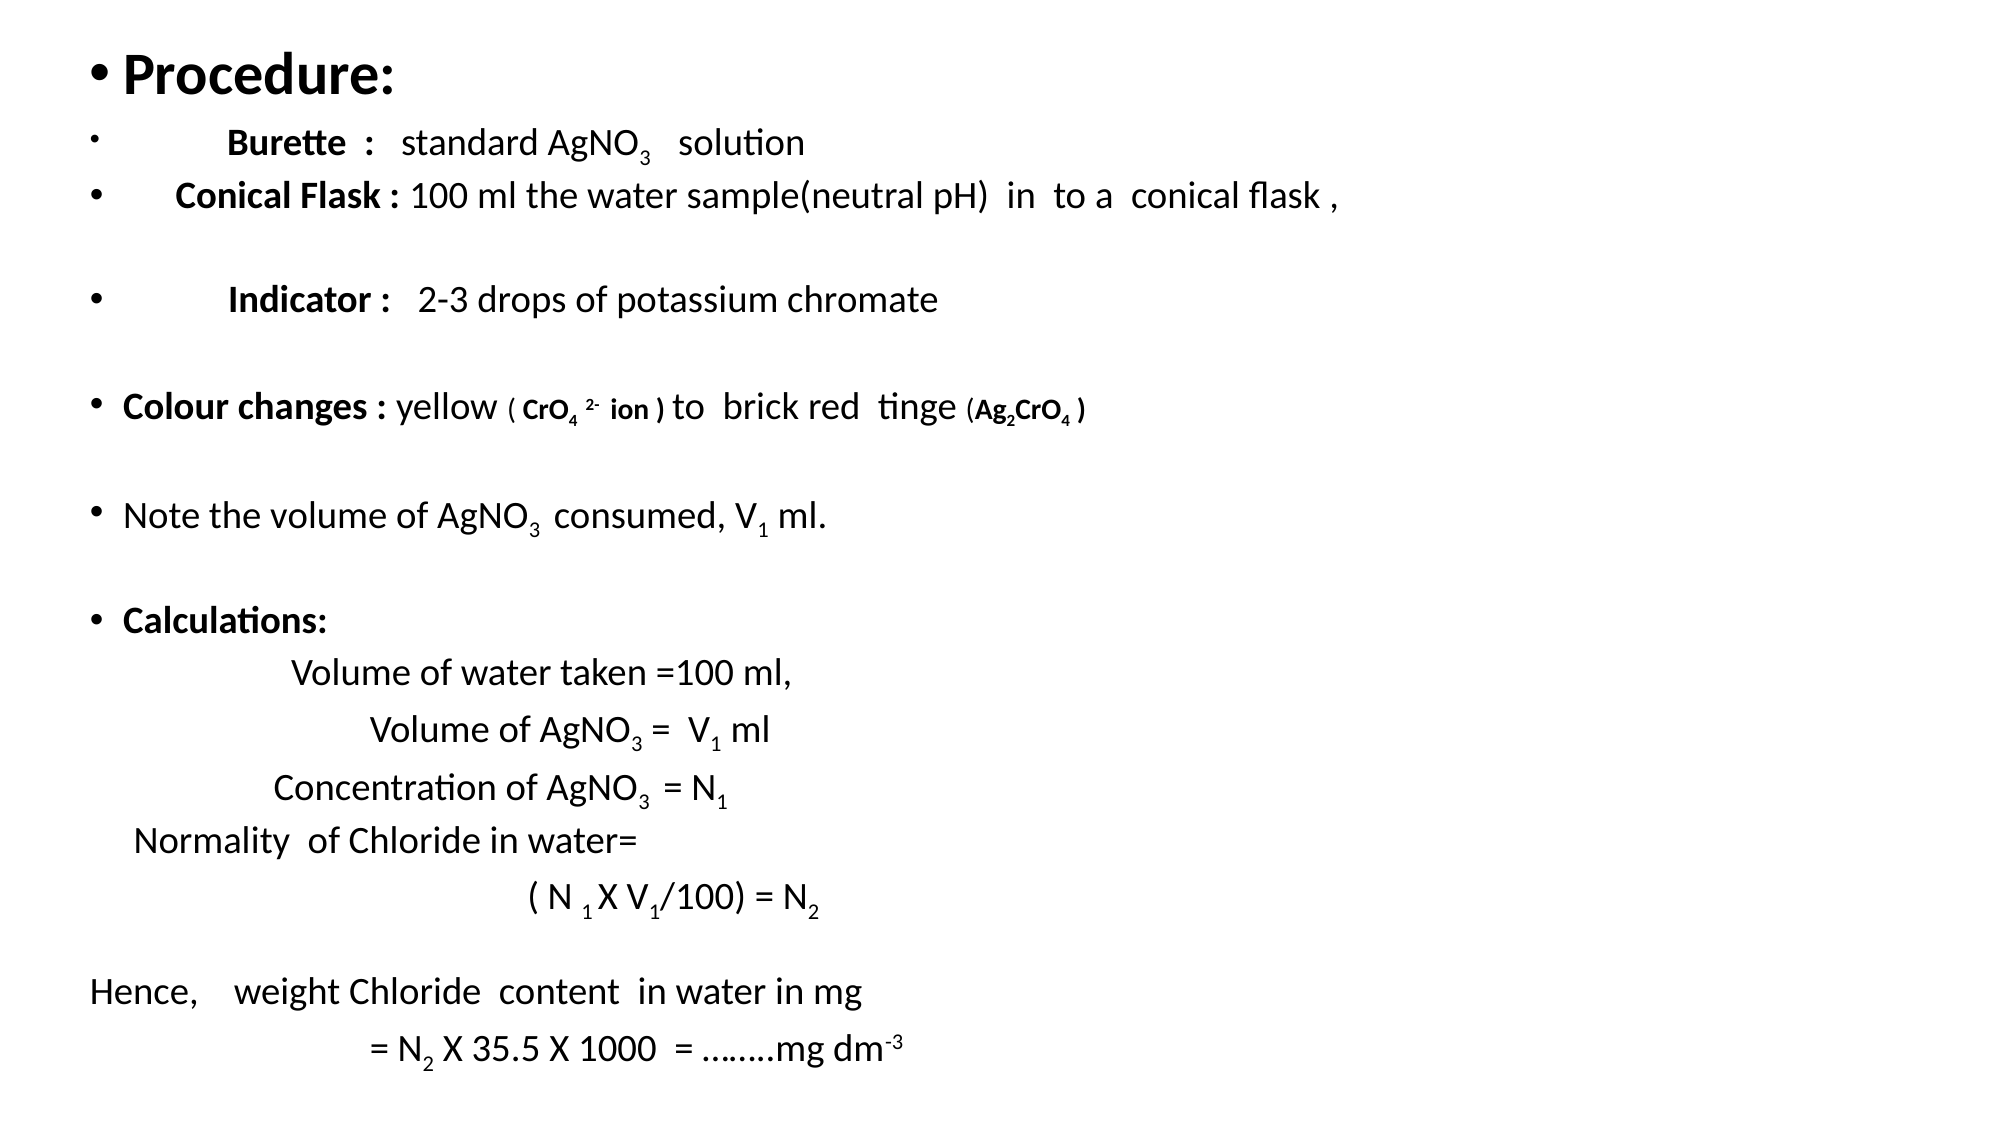

Procedure:
                Burette  :   standard AgNO3    solution
      Conical Flask : 100 ml the water sample(neutral pH)  in  to a  conical flask ,

            Indicator :   2-3 drops of potassium chromate

Colour changes : yellow ( CrO4  2-  ion ) to  brick red  tinge (Ag2CrO4 )

Note the volume of AgNO3  consumed, V1 ml.

Calculations:
                       Volume of water taken =100 ml,
                                Volume of AgNO3 =  V1 ml
                     Concentration of AgNO3  = N1
     Normality  of Chloride in water=
                                                  ( N 1 X V1/100) = N2
Hence,    weight Chloride  content  in water in mg
                                = N2 X 35.5 X 1000  = ……..mg dm-3